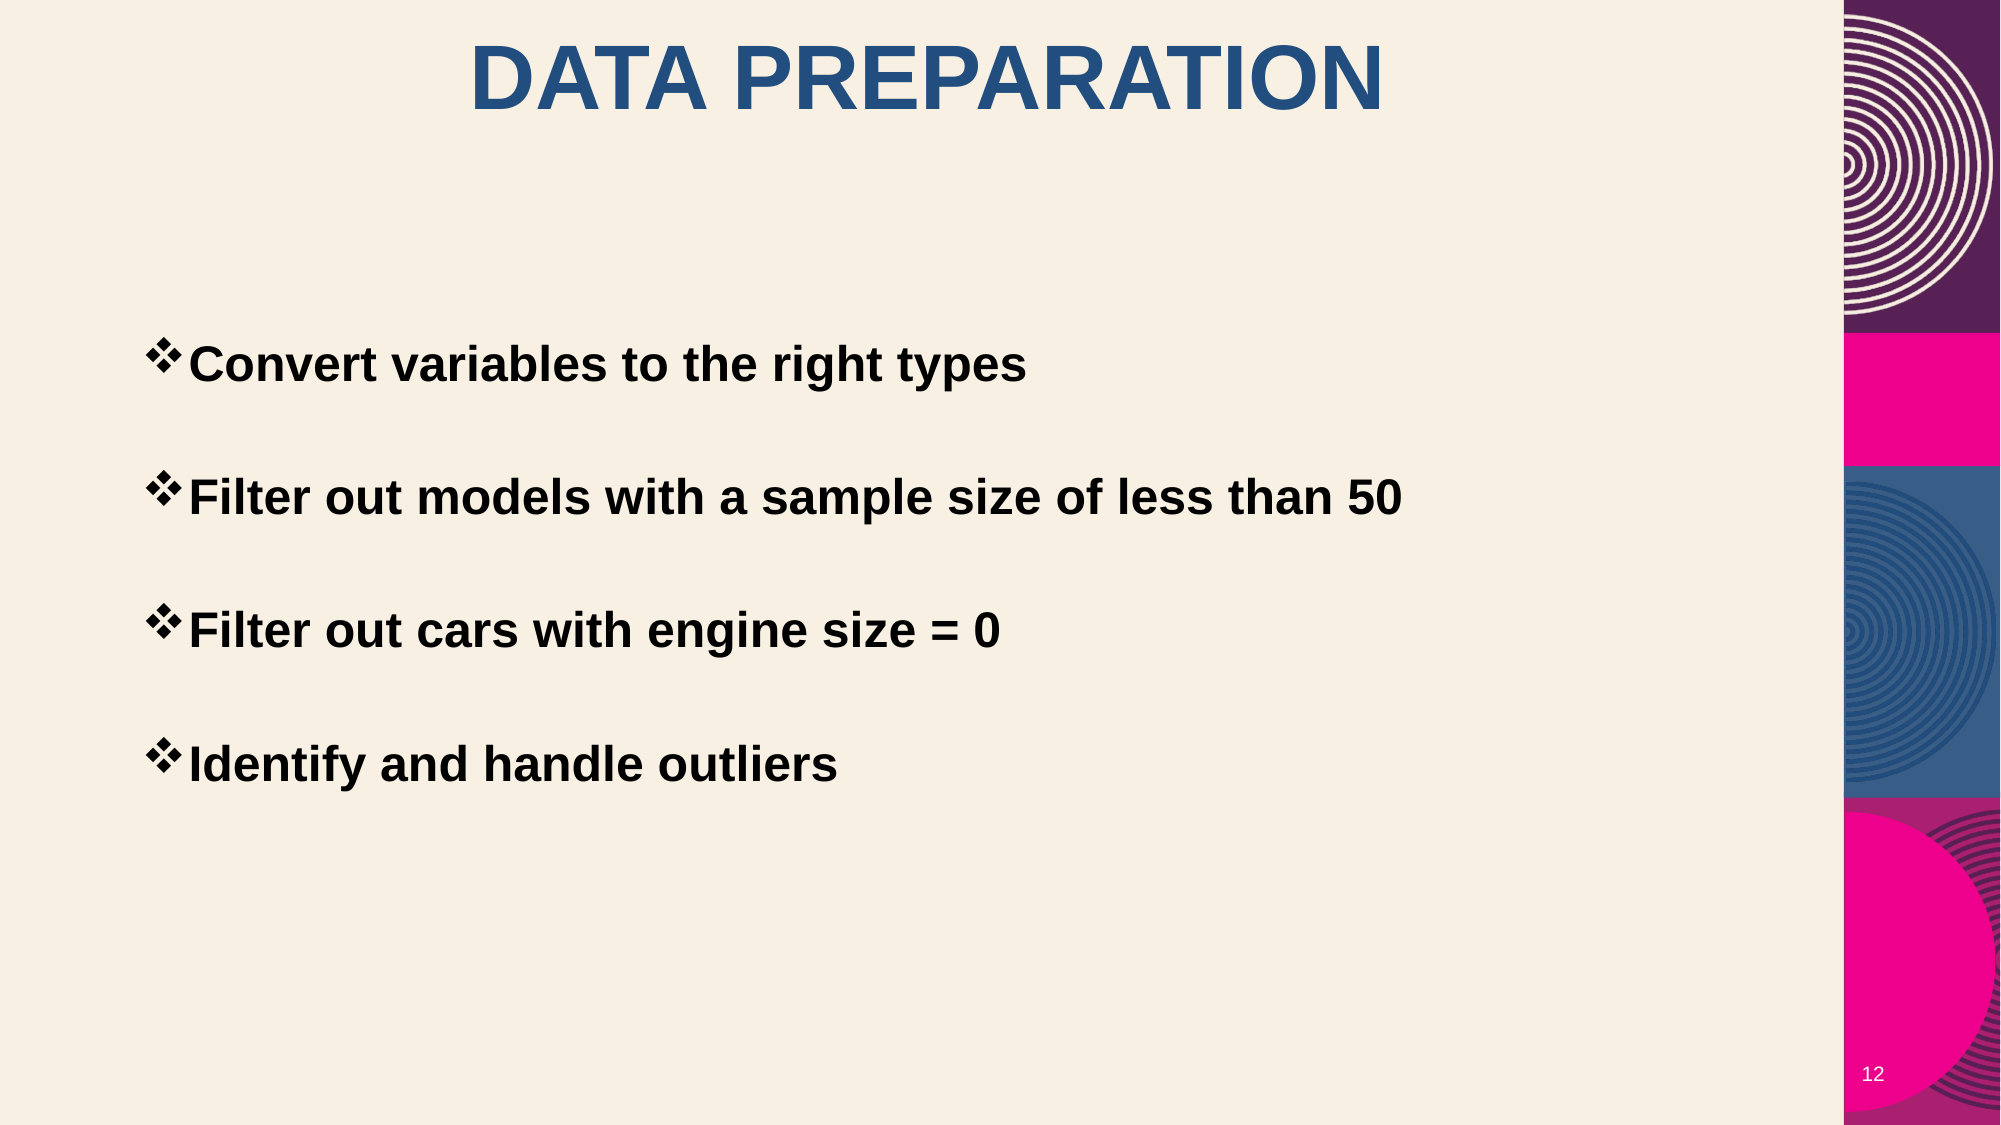

# Data Preparation

Convert variables to the right types

Filter out models with a sample size of less than 50

Filter out cars with engine size = 0

Identify and handle outliers
12